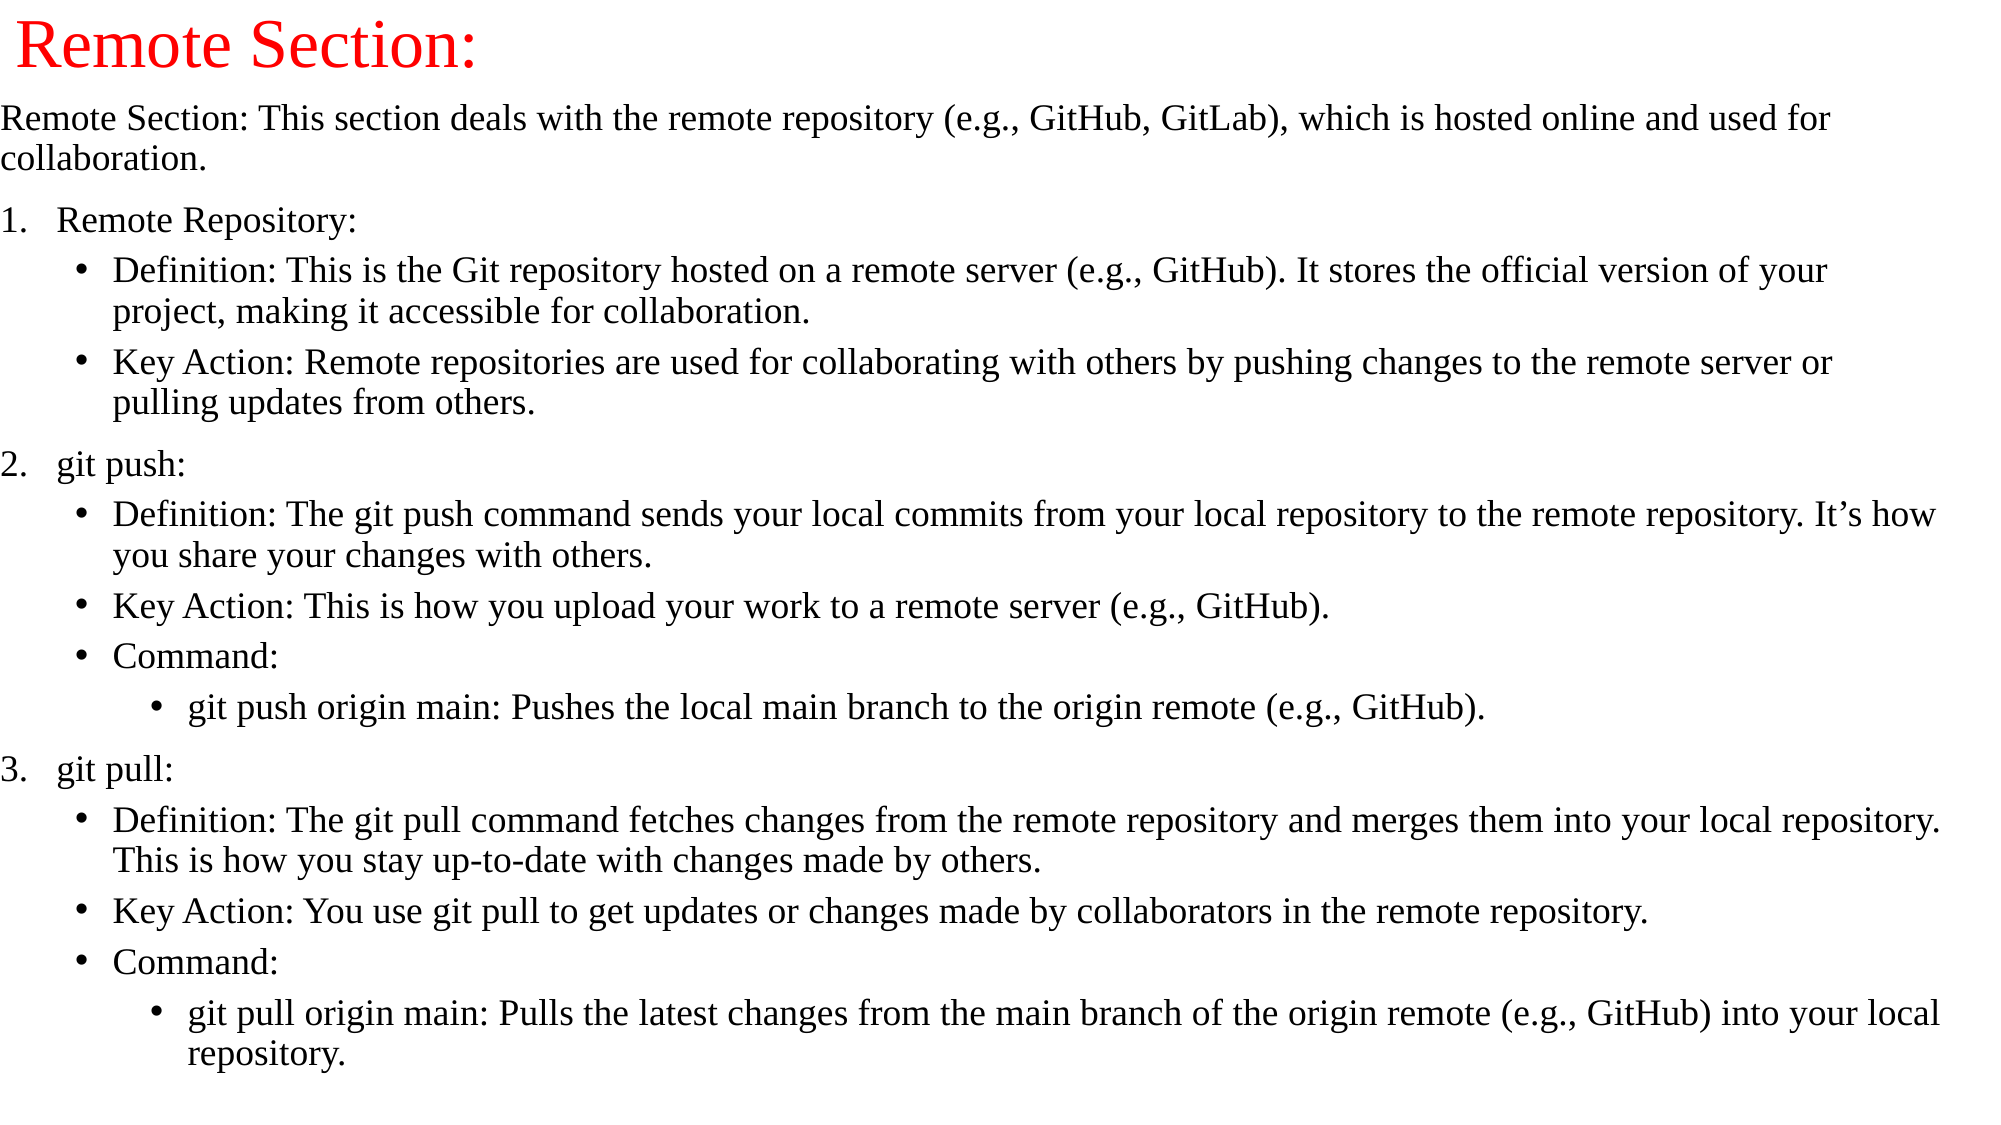

# Remote Section:
Remote Section: This section deals with the remote repository (e.g., GitHub, GitLab), which is hosted online and used for collaboration.
Remote Repository:
Definition: This is the Git repository hosted on a remote server (e.g., GitHub). It stores the official version of your project, making it accessible for collaboration.
Key Action: Remote repositories are used for collaborating with others by pushing changes to the remote server or pulling updates from others.
git push:
Definition: The git push command sends your local commits from your local repository to the remote repository. It’s how you share your changes with others.
Key Action: This is how you upload your work to a remote server (e.g., GitHub).
Command:
git push origin main: Pushes the local main branch to the origin remote (e.g., GitHub).
git pull:
Definition: The git pull command fetches changes from the remote repository and merges them into your local repository. This is how you stay up-to-date with changes made by others.
Key Action: You use git pull to get updates or changes made by collaborators in the remote repository.
Command:
git pull origin main: Pulls the latest changes from the main branch of the origin remote (e.g., GitHub) into your local repository.